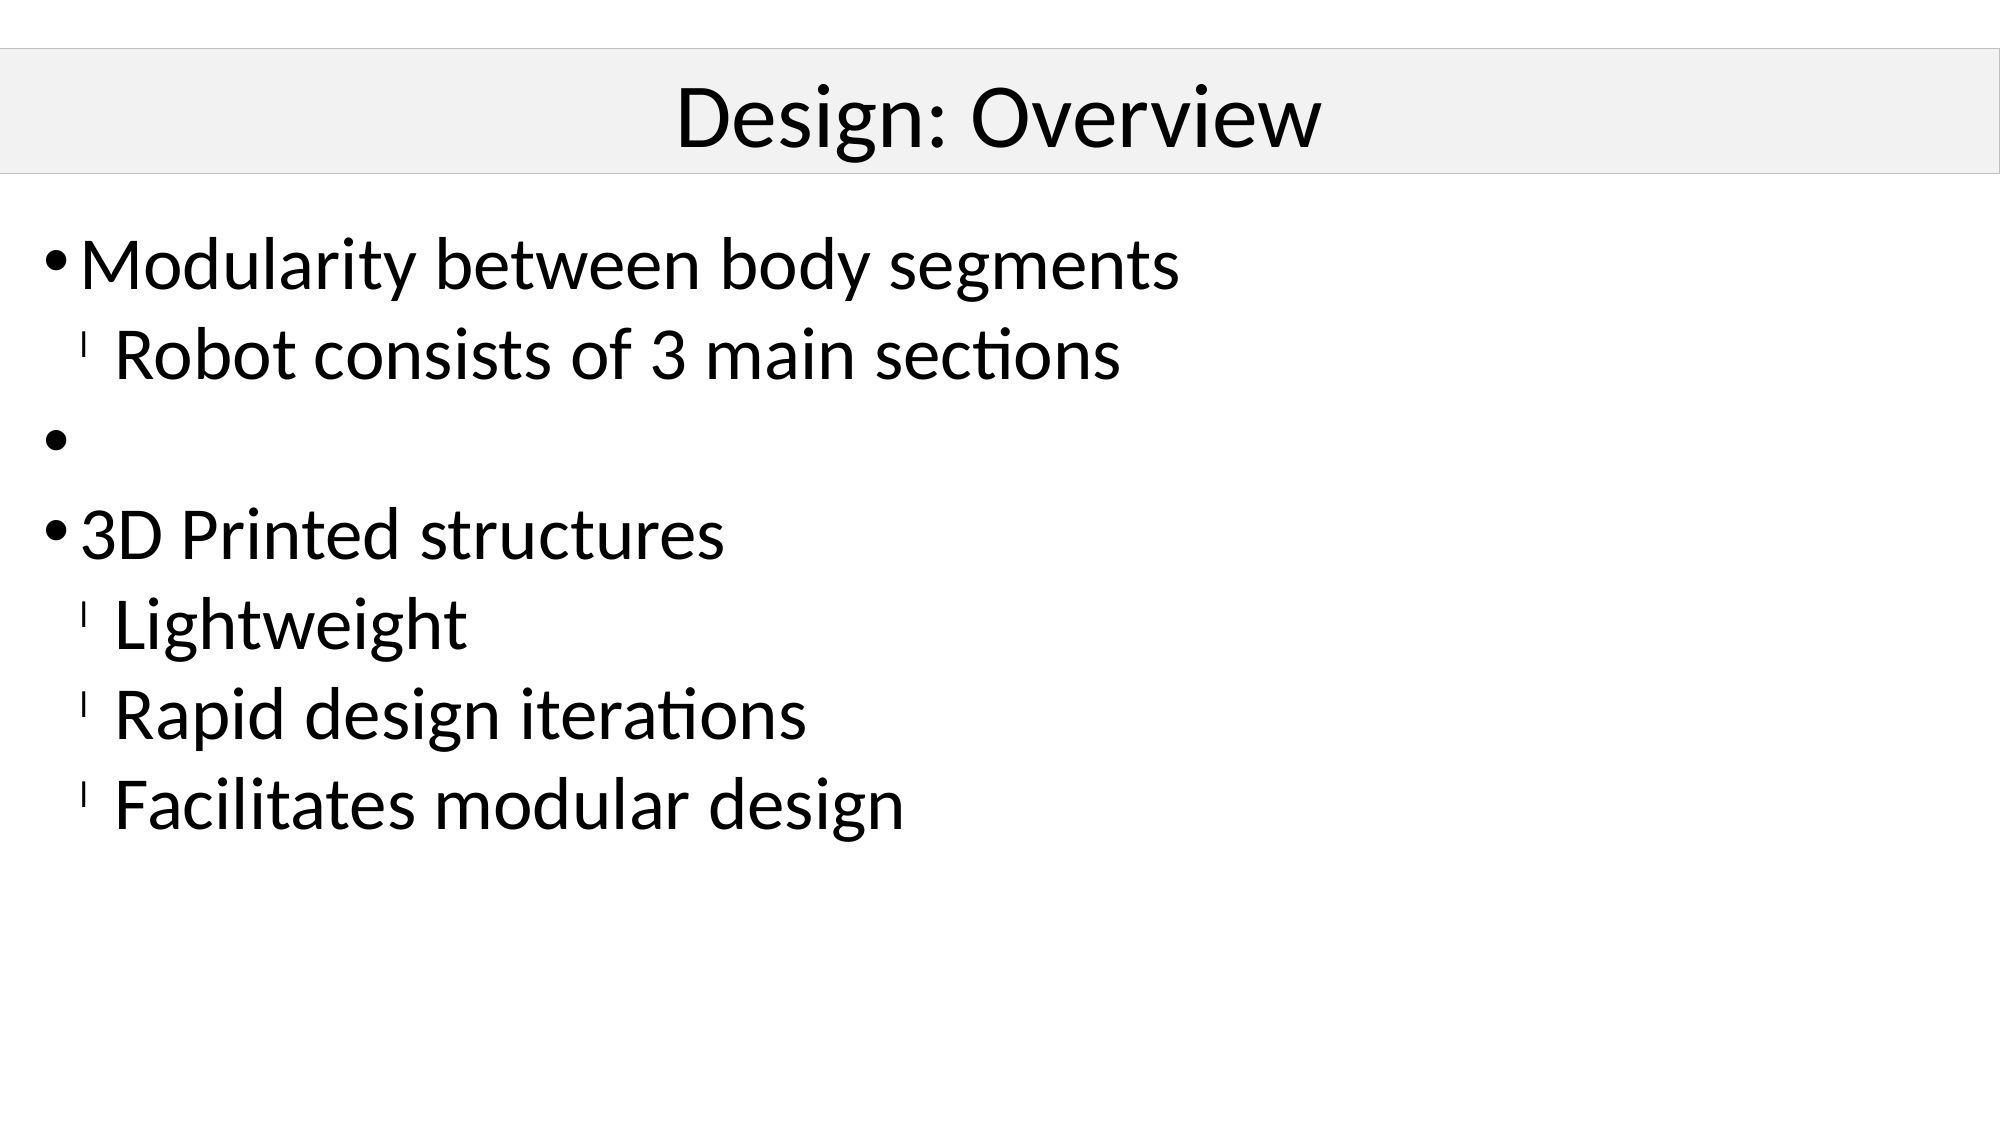

Design: Overview
Modularity between body segments
Robot consists of 3 main sections

3D Printed structures
Lightweight
Rapid design iterations
Facilitates modular design